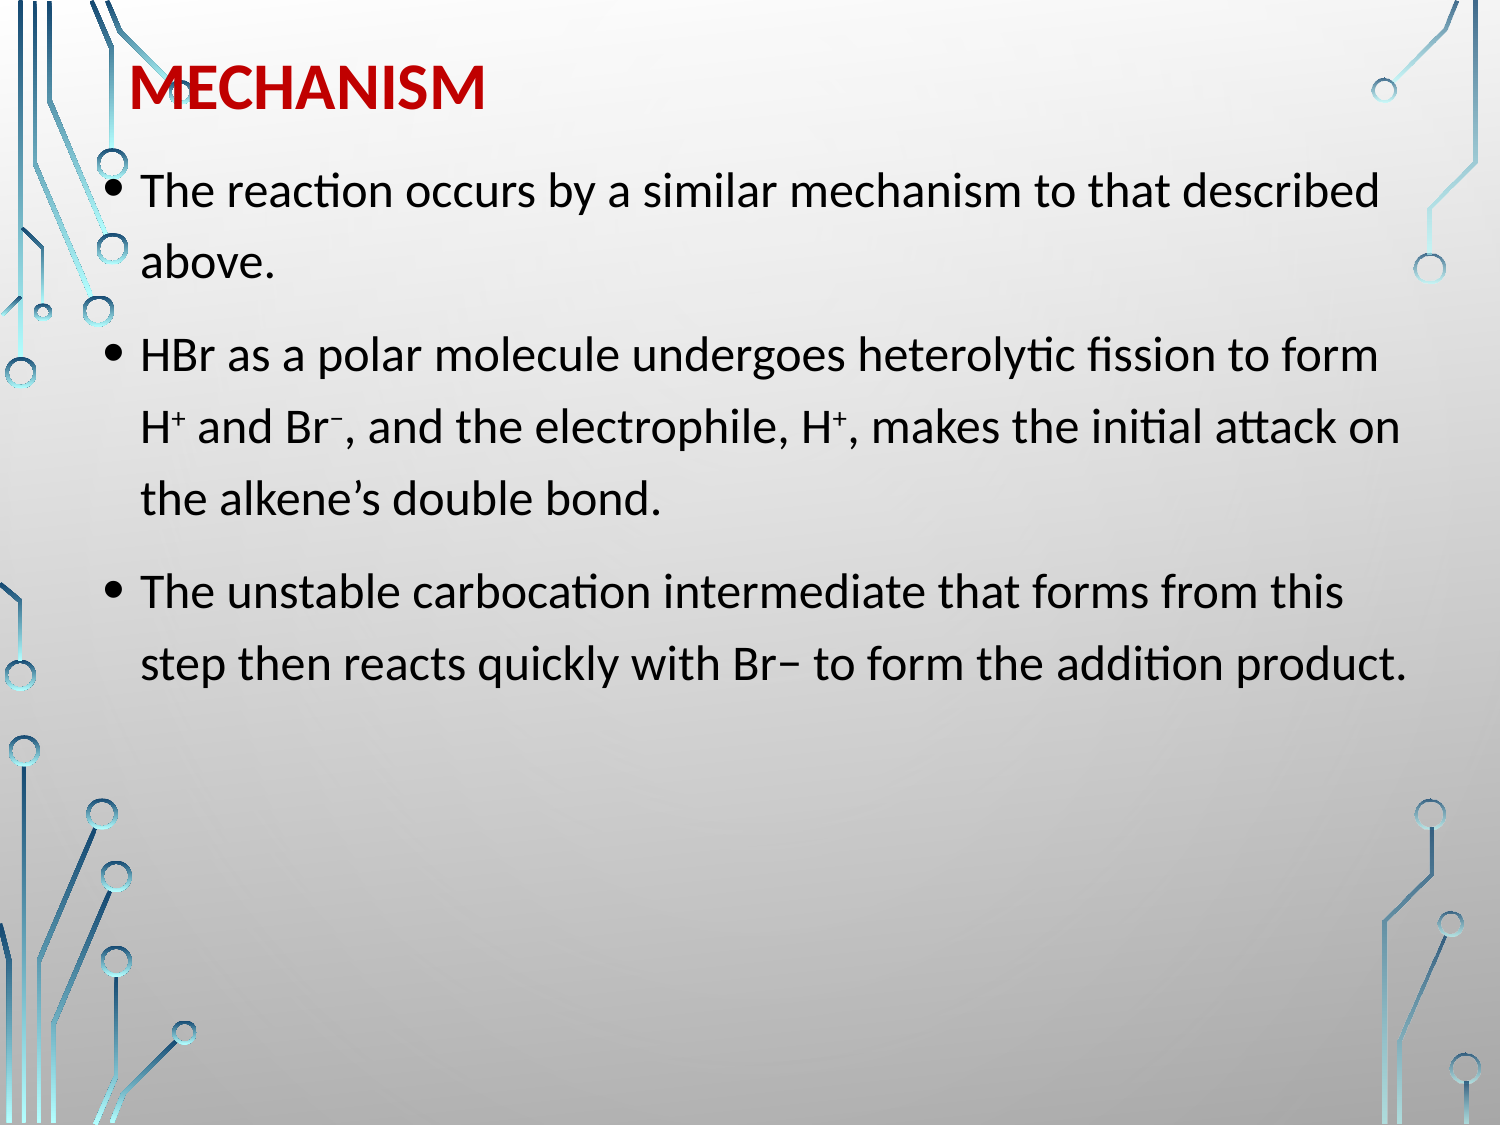

# Mechanism
The reaction occurs by a similar mechanism to that described above.
HBr as a polar molecule undergoes heterolytic fission to form H+ and Br−, and the electrophile, H+, makes the initial attack on the alkene’s double bond.
The unstable carbocation intermediate that forms from this step then reacts quickly with Br− to form the addition product.